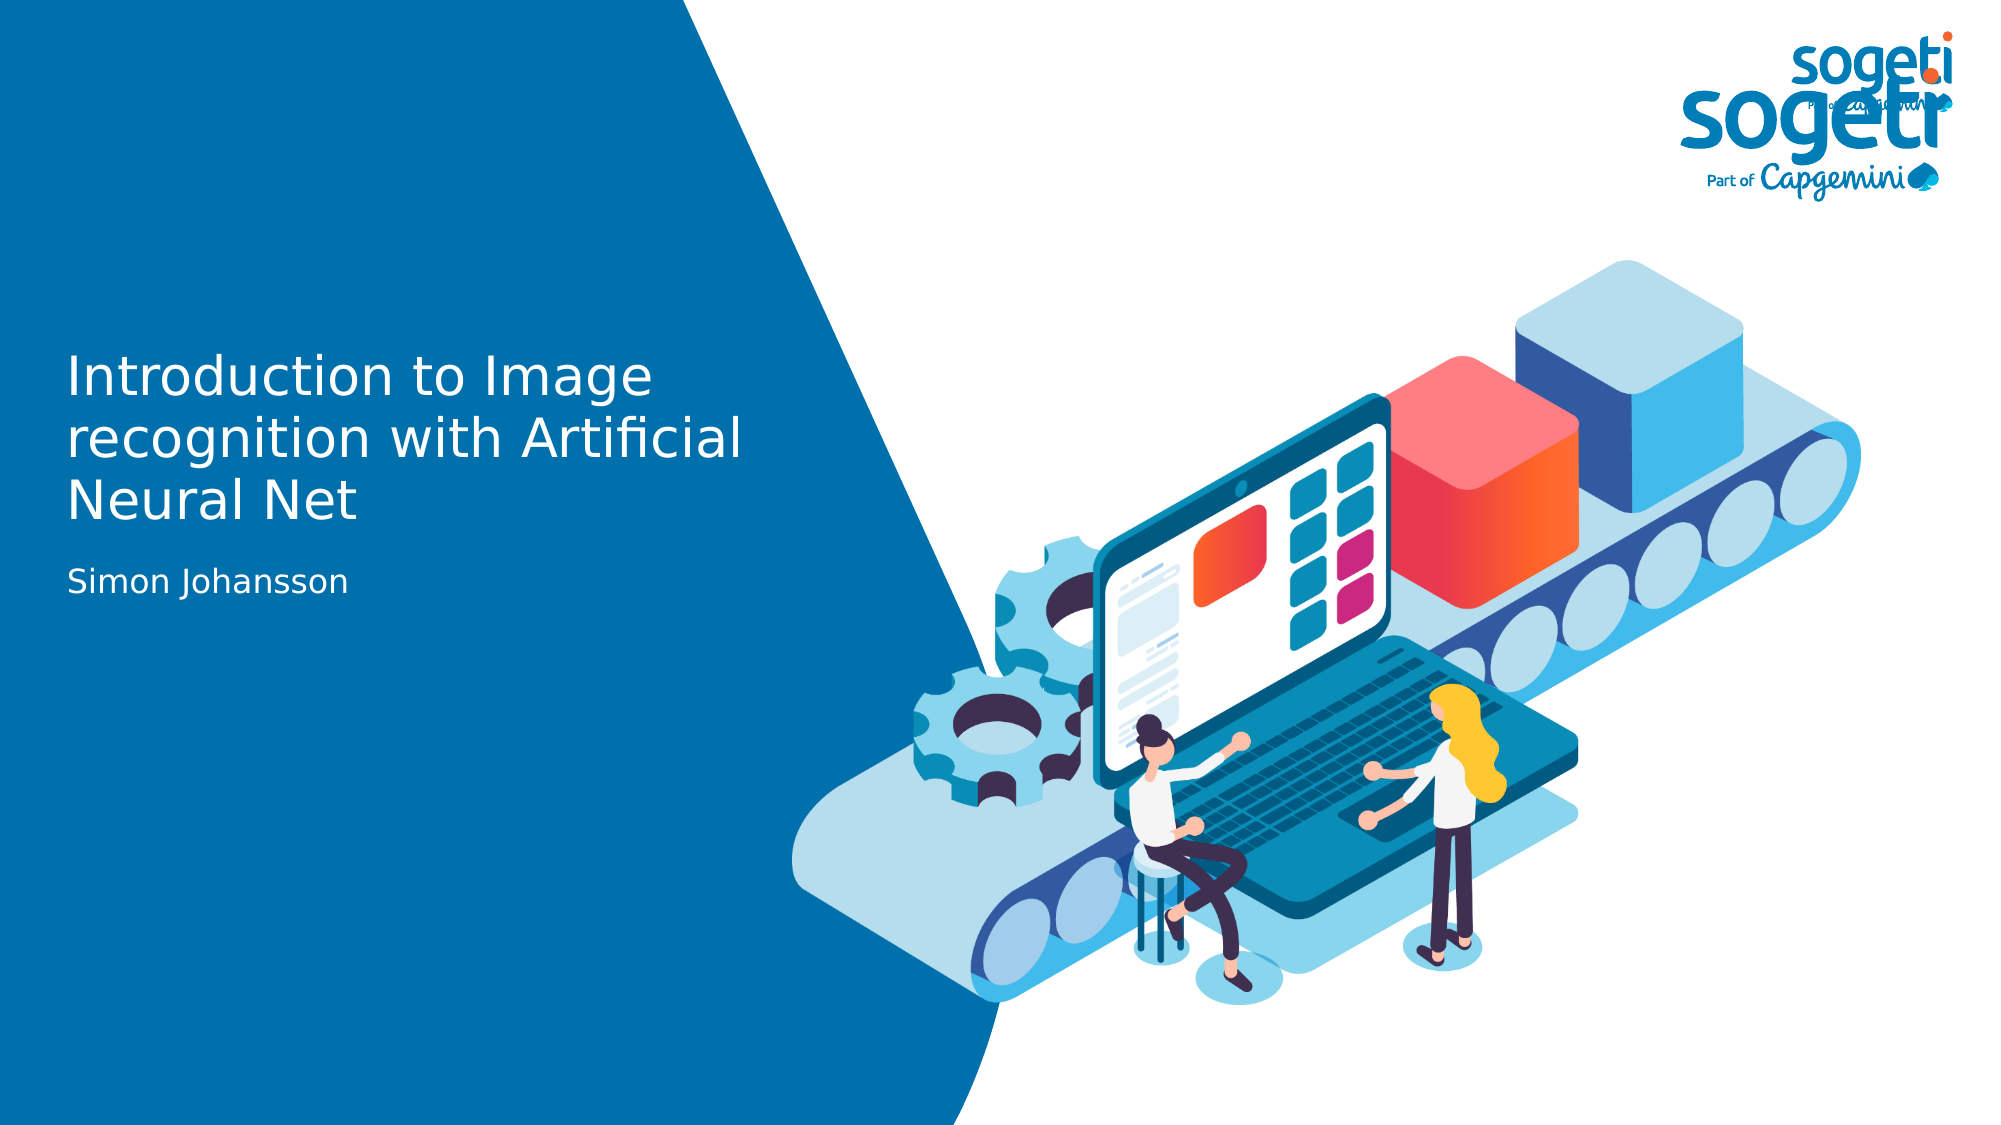

# Introduction to Image recognition with Artificial Neural Net
Simon Johansson